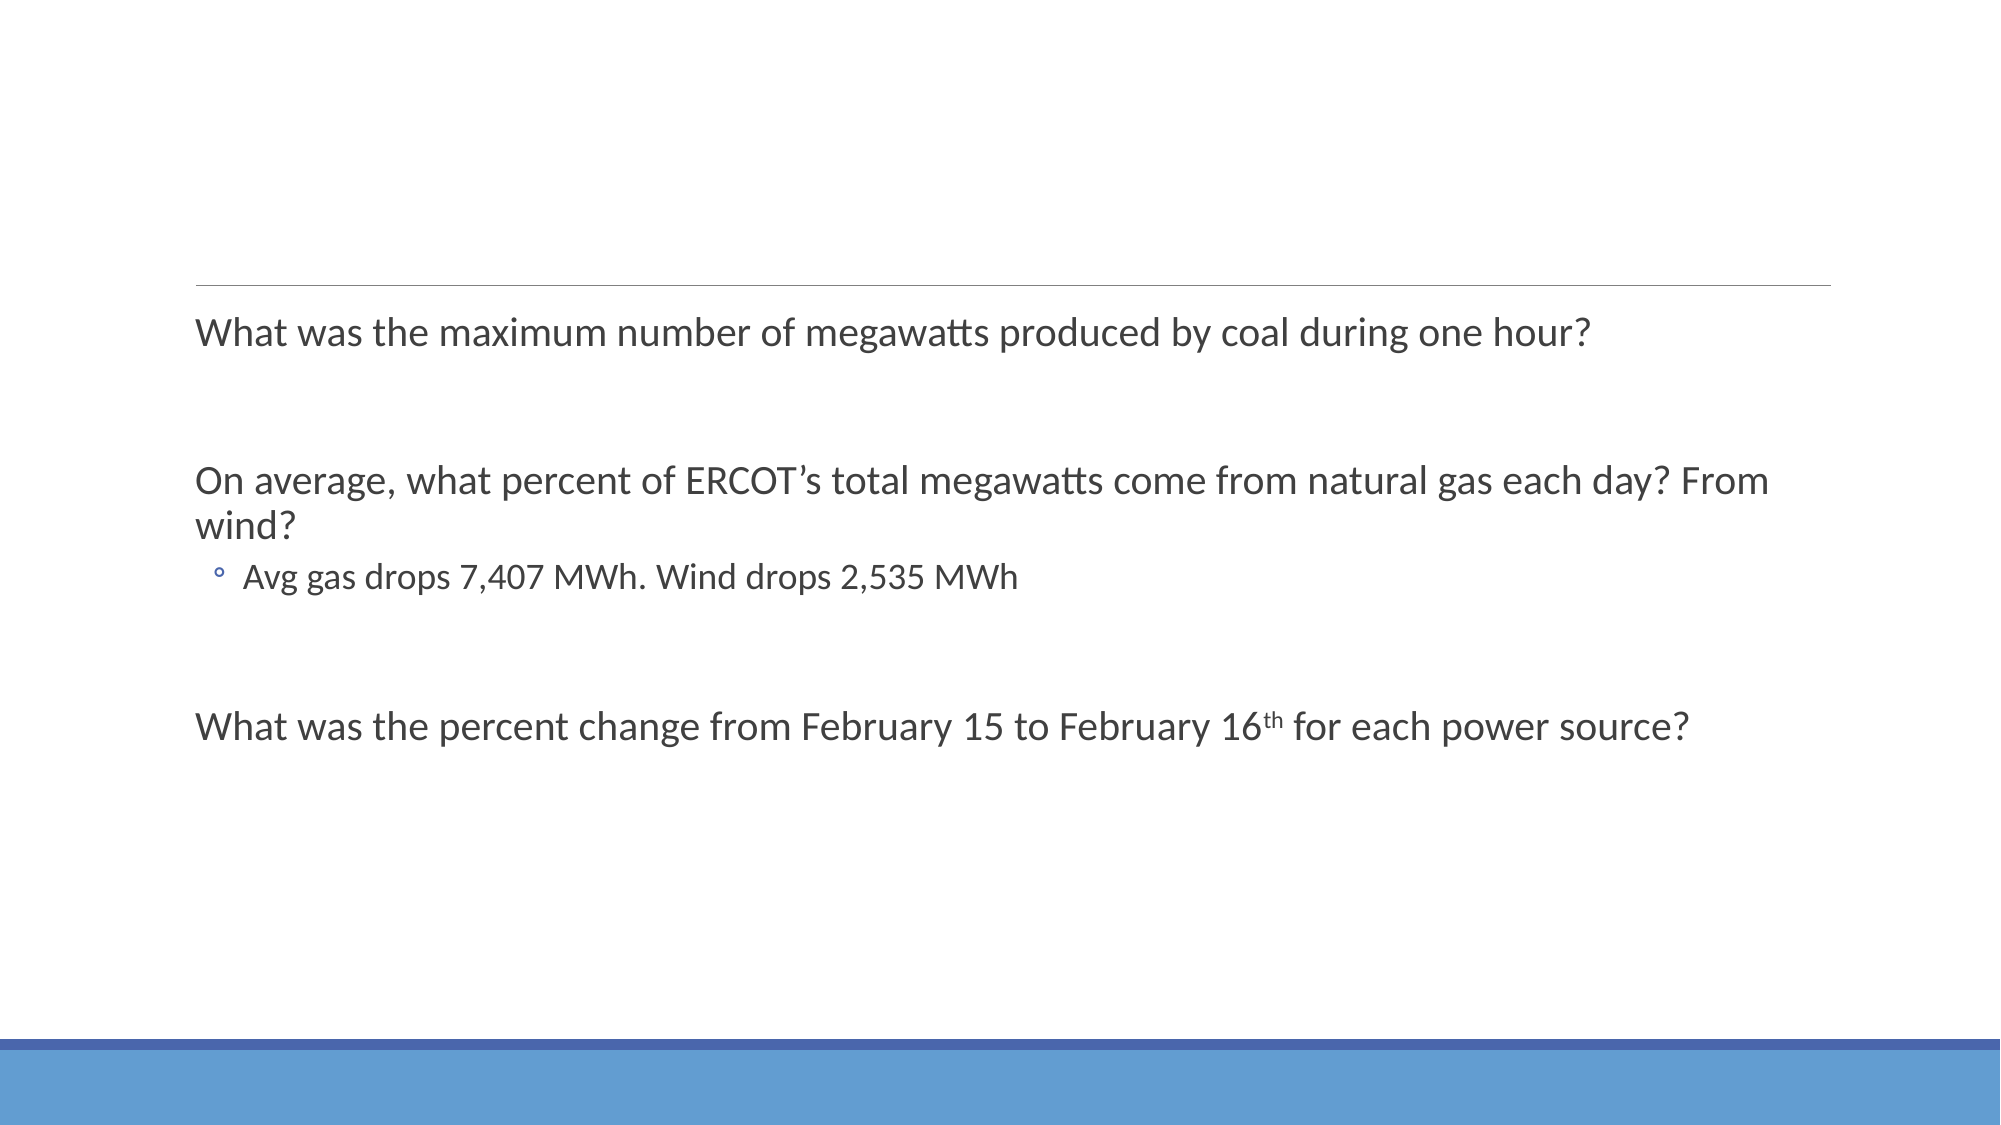

#
What was the maximum number of megawatts produced by coal during one hour?

On average, what percent of ERCOT’s total megawatts come from natural gas each day? From wind?
Avg gas drops 7,407 MWh. Wind drops 2,535 MWh

What was the percent change from February 15 to February 16th for each power source?